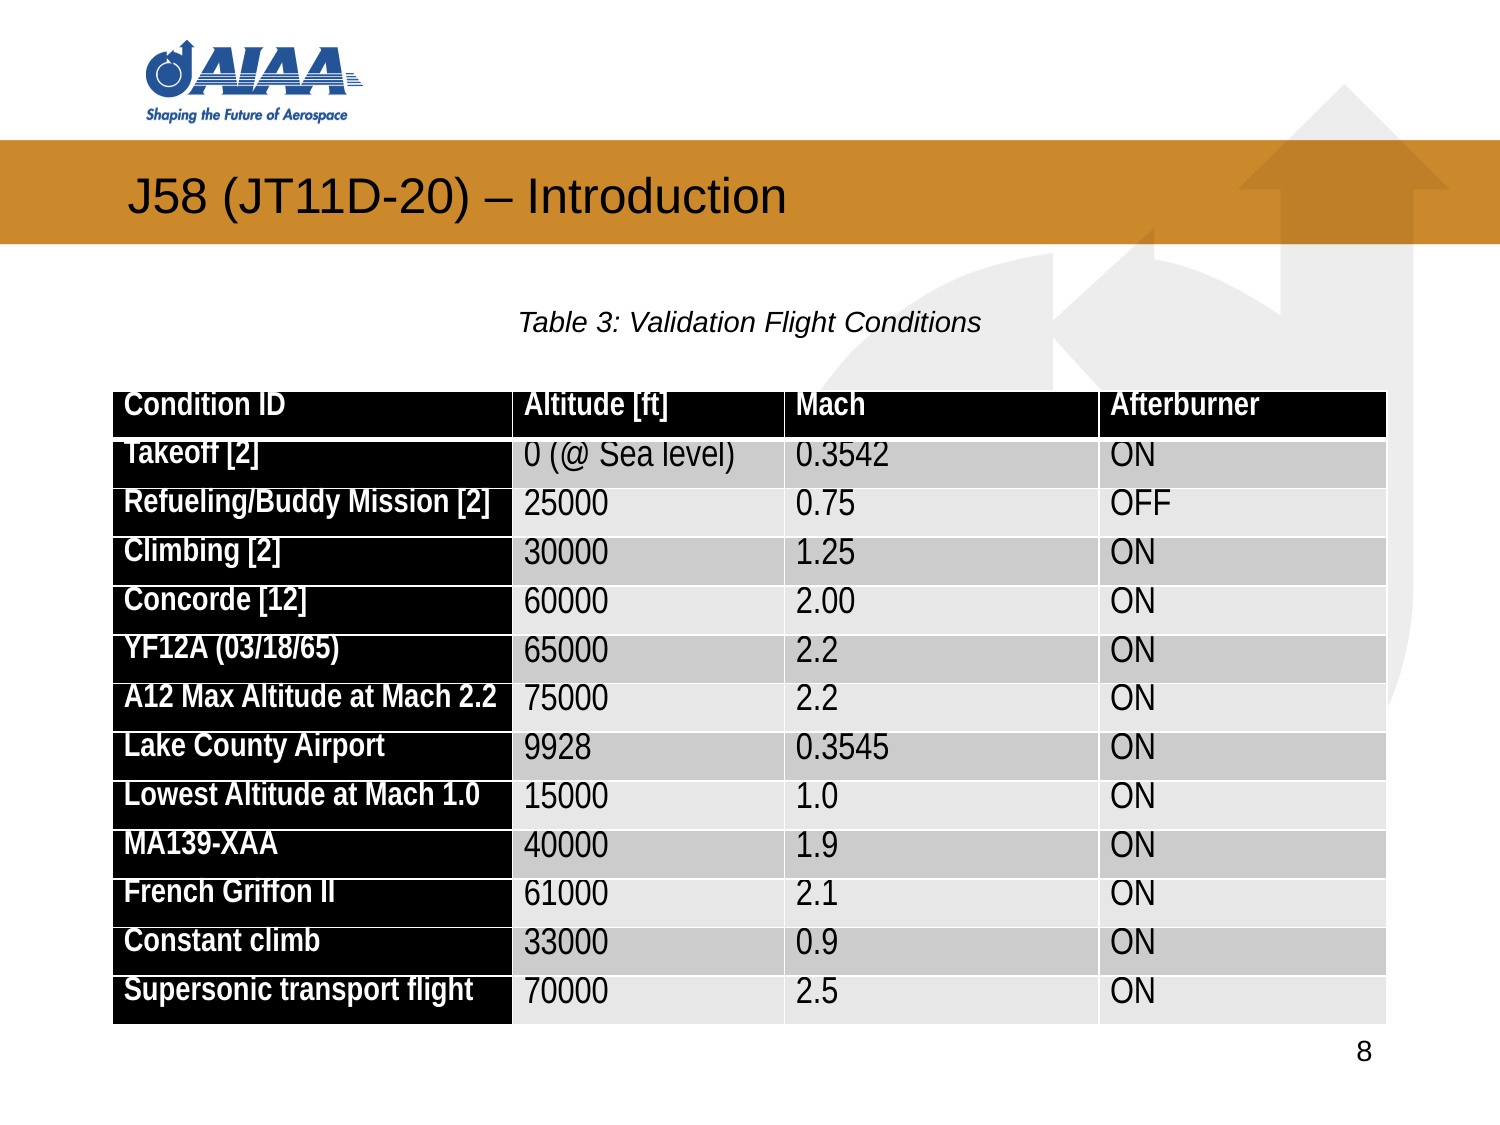

# J58 (JT11D-20) – Introduction
Table 3: Validation Flight Conditions
| Condition ID | Altitude [ft] | Mach | Afterburner |
| --- | --- | --- | --- |
| Takeoff [2] | 0 (@ Sea level) | 0.3542 | ON |
| Refueling/Buddy Mission [2] | 25000 | 0.75 | OFF |
| Climbing [2] | 30000 | 1.25 | ON |
| Concorde [12] | 60000 | 2.00 | ON |
| YF12A (03/18/65) | 65000 | 2.2 | ON |
| A12 Max Altitude at Mach 2.2 | 75000 | 2.2 | ON |
| Lake County Airport | 9928 | 0.3545 | ON |
| Lowest Altitude at Mach 1.0 | 15000 | 1.0 | ON |
| MA139-XAA | 40000 | 1.9 | ON |
| French Griffon II | 61000 | 2.1 | ON |
| Constant climb | 33000 | 0.9 | ON |
| Supersonic transport flight | 70000 | 2.5 | ON |
8